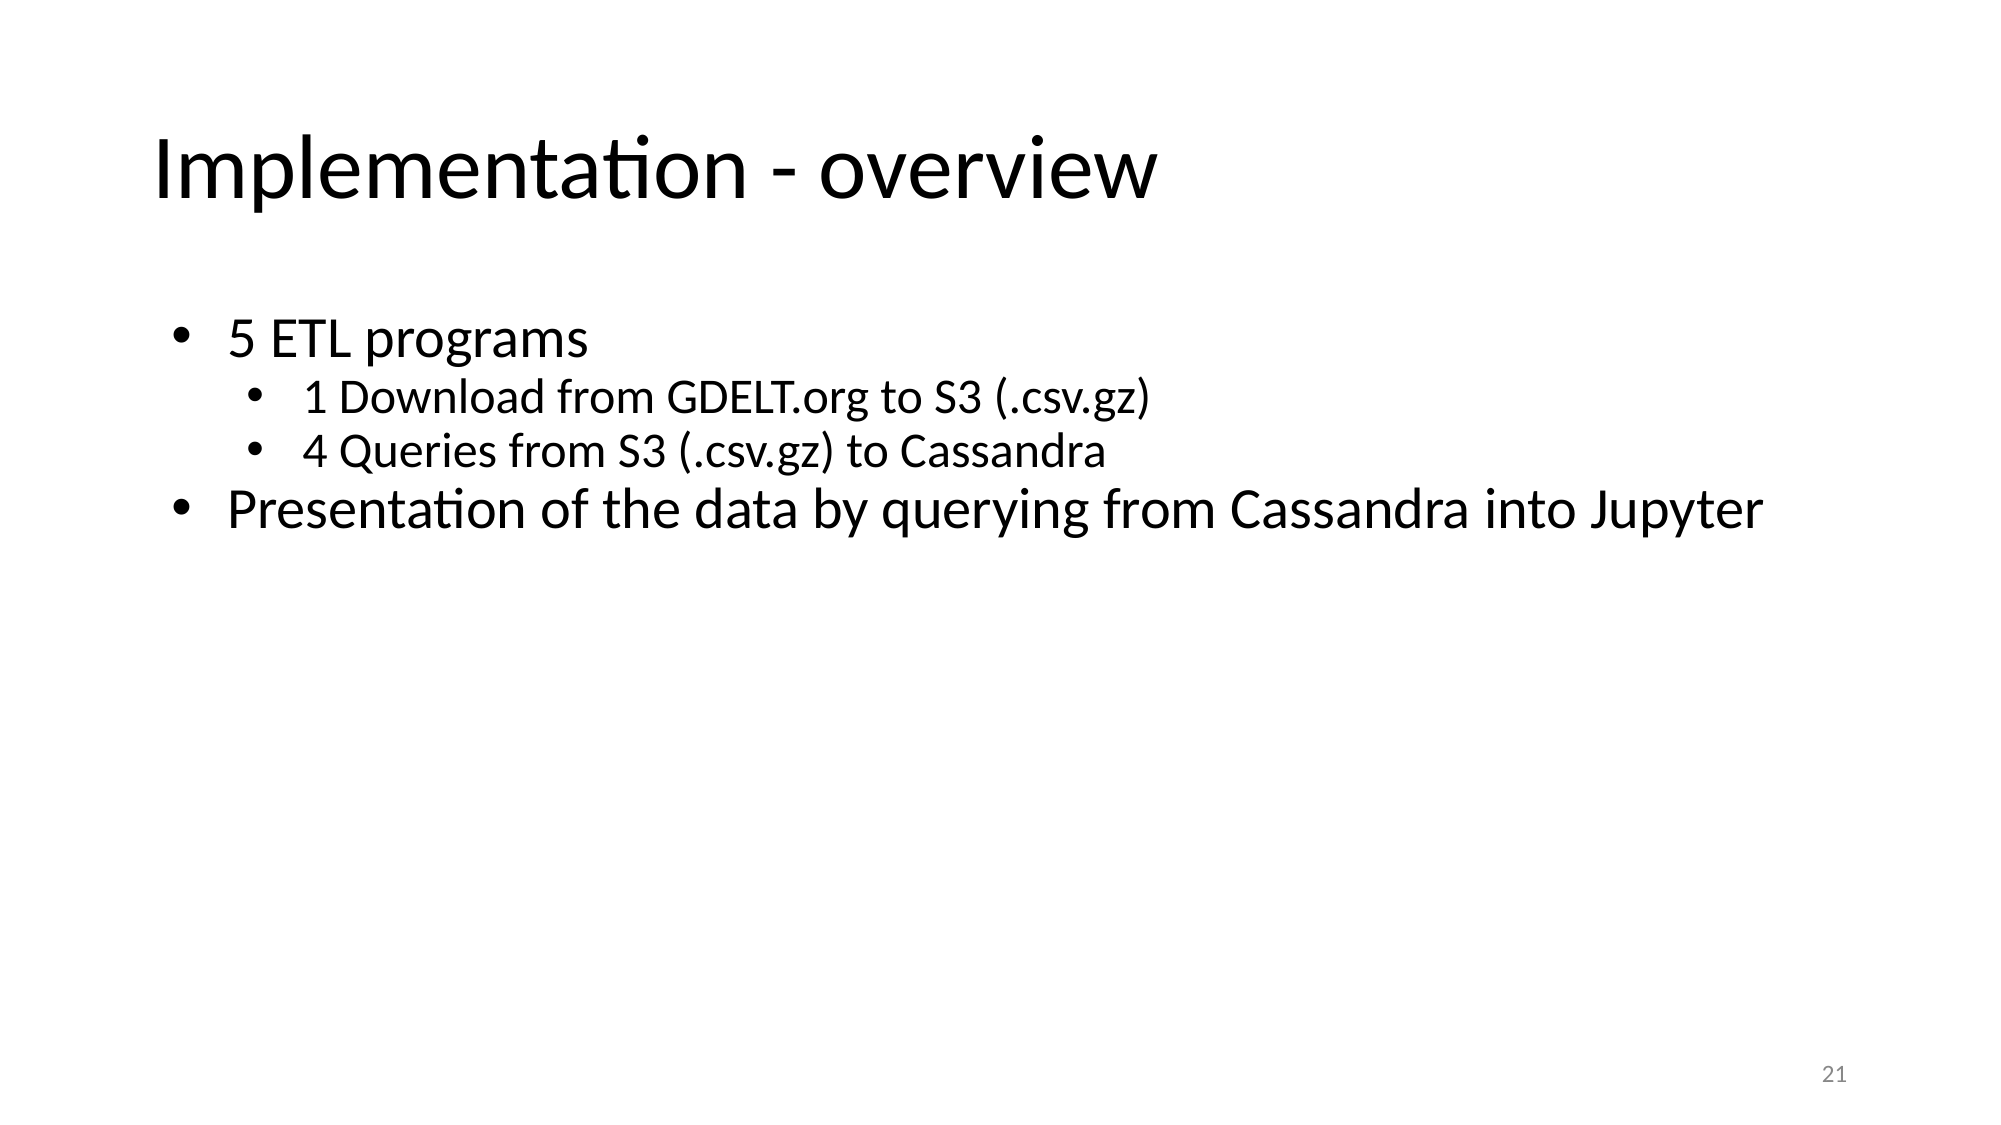

# Implementation - overview
5 ETL programs
1 Download from GDELT.org to S3 (.csv.gz)
4 Queries from S3 (.csv.gz) to Cassandra
Presentation of the data by querying from Cassandra into Jupyter
21